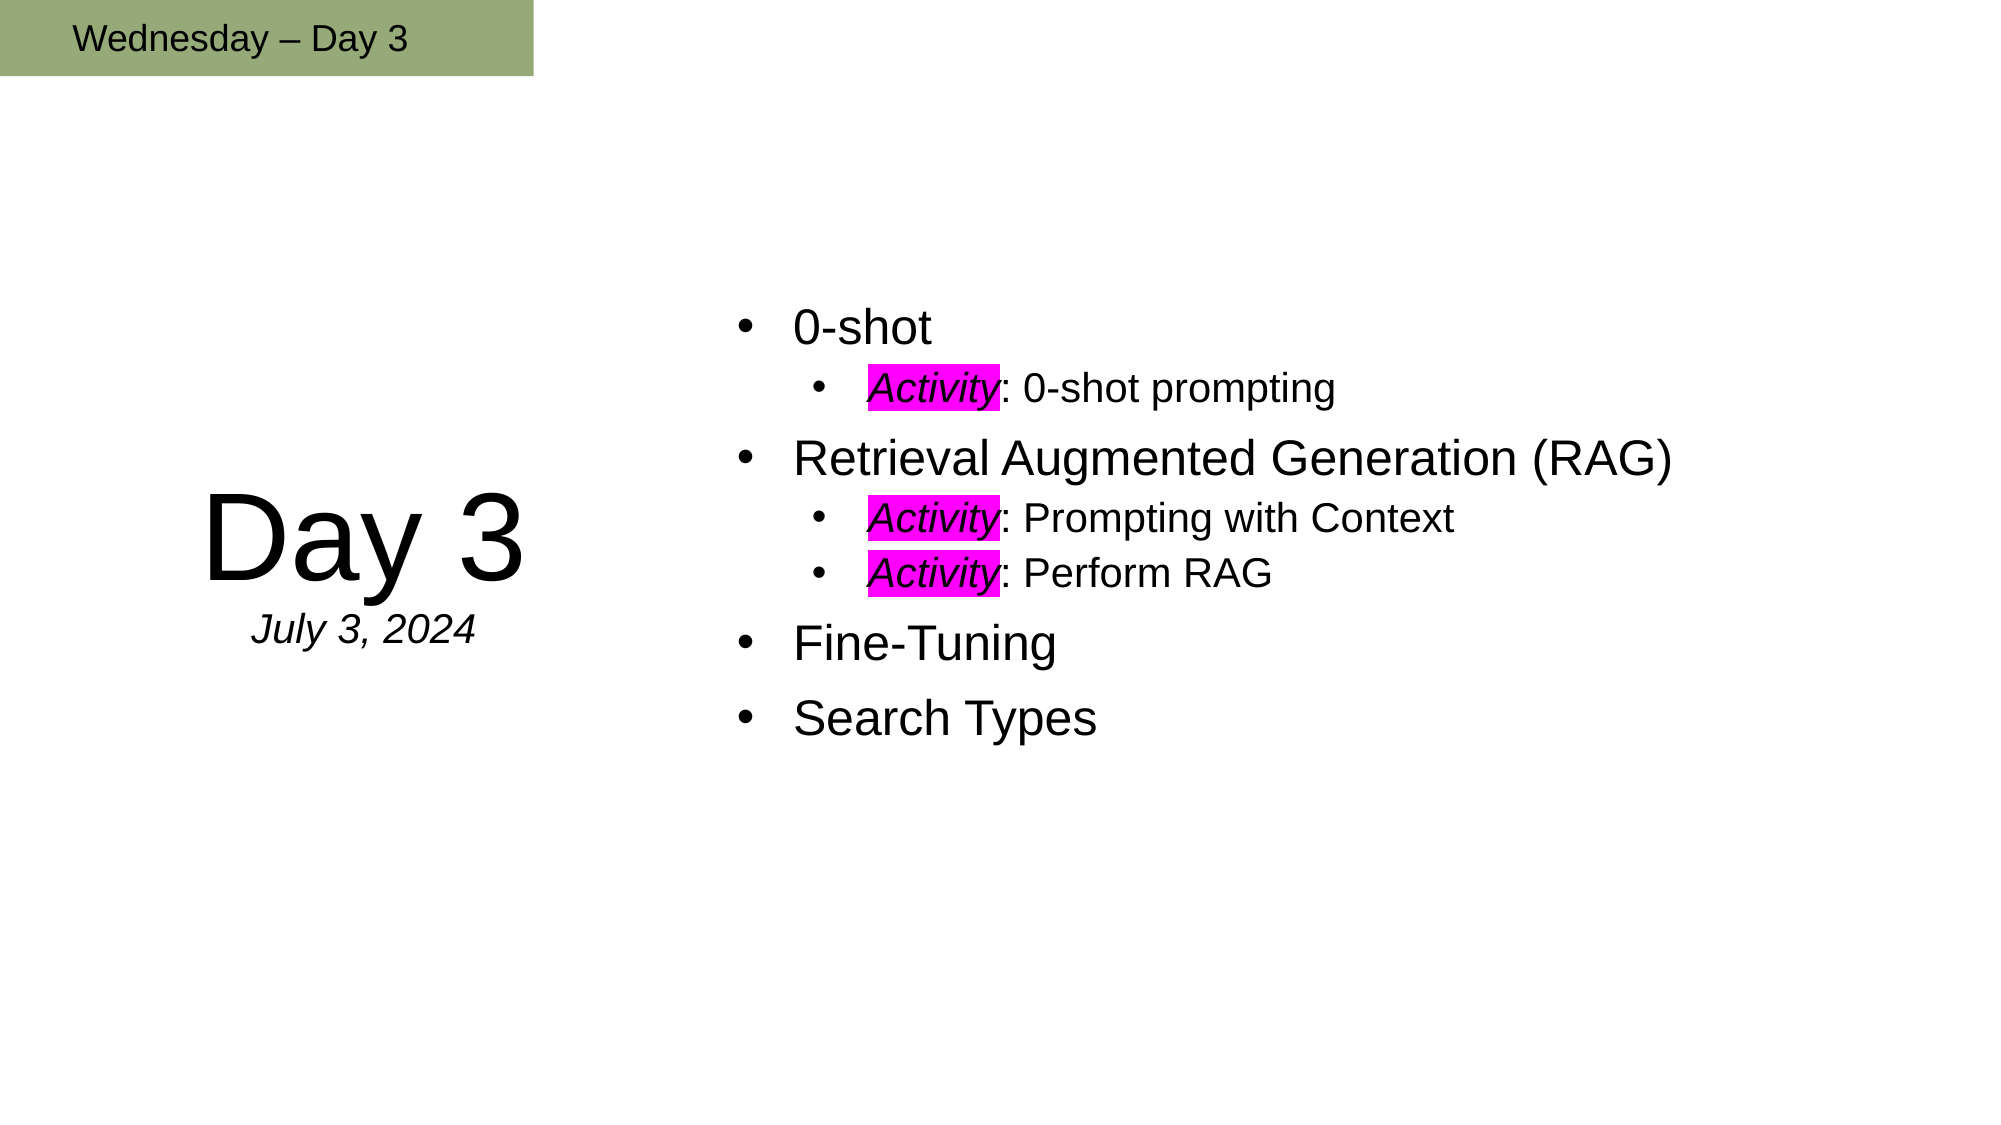

Wednesday – Day 3
0-shot
Activity: 0-shot prompting
Retrieval Augmented Generation (RAG)
Activity: Prompting with Context
Activity: Perform RAG
Fine-Tuning
Search Types
# Day 3 July 3, 2024